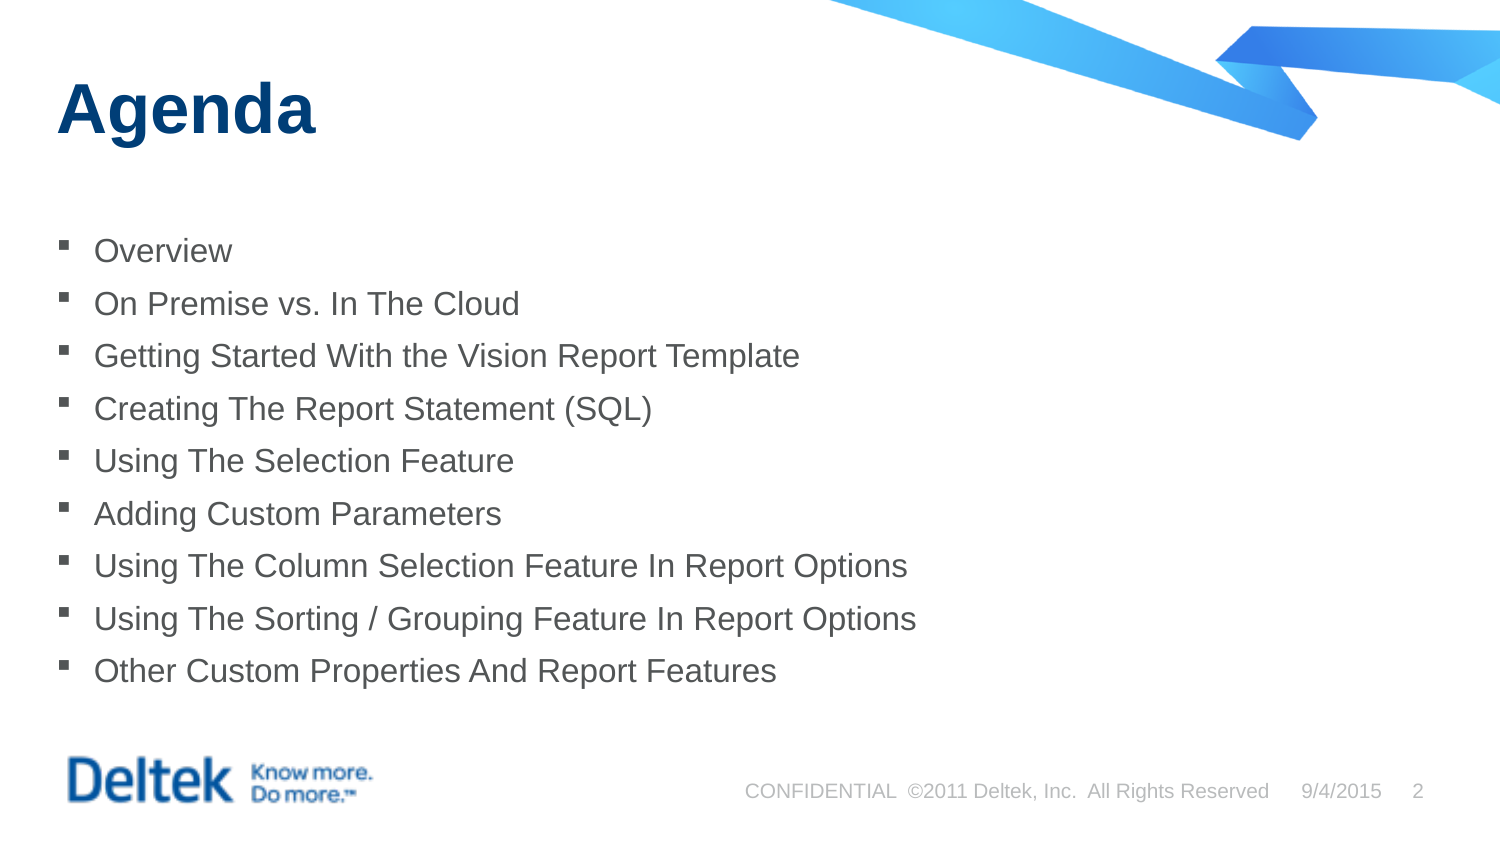

# Agenda
Overview
On Premise vs. In The Cloud
Getting Started With the Vision Report Template
Creating The Report Statement (SQL)
Using The Selection Feature
Adding Custom Parameters
Using The Column Selection Feature In Report Options
Using The Sorting / Grouping Feature In Report Options
Other Custom Properties And Report Features
CONFIDENTIAL  ©2011 Deltek, Inc.  All Rights Reserved
9/4/2015
2